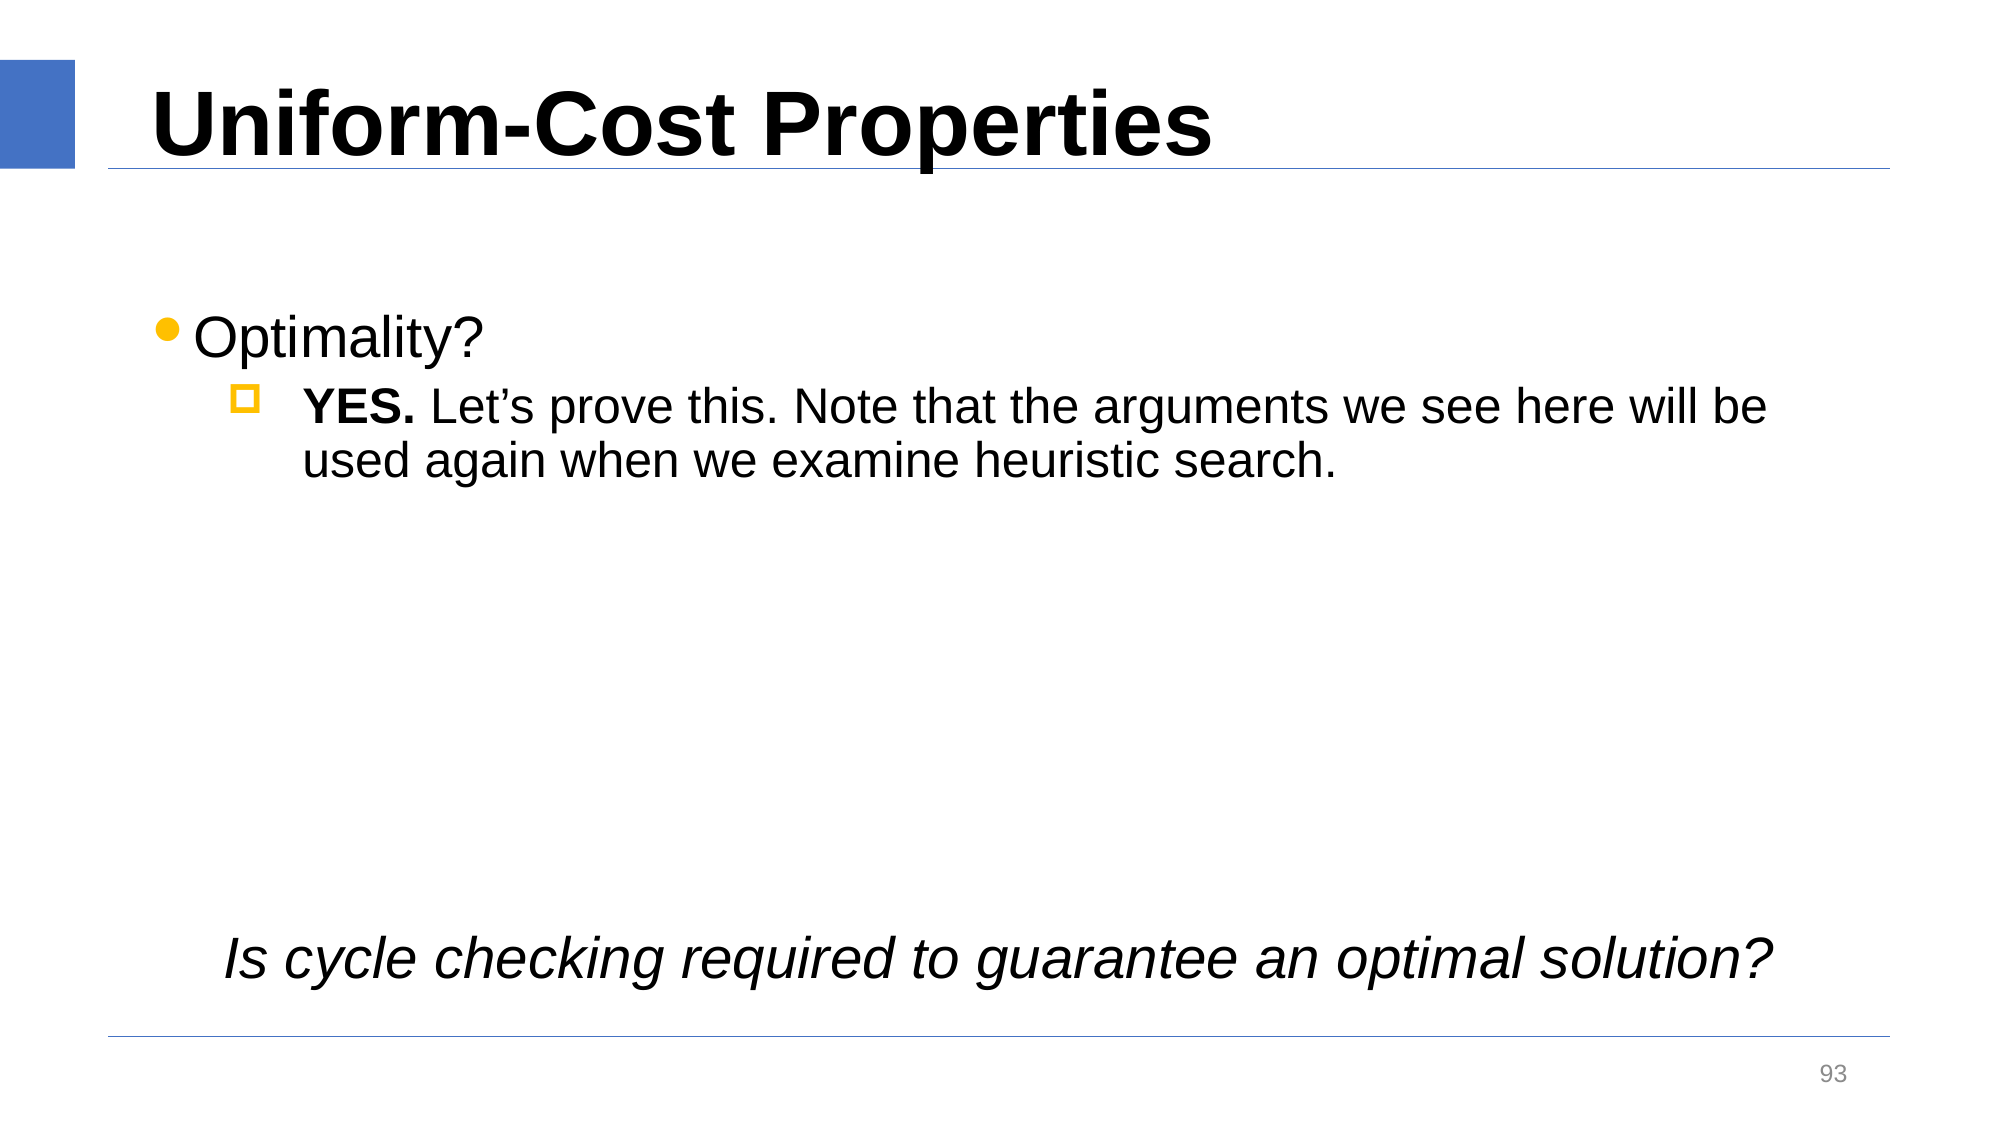

# Uniform‐Cost Properties
Optimality?
YES. Let’s prove this. Note that the arguments we see here will be used again when we examine heuristic search.

Is cycle checking required to guarantee an optimal solution?

93